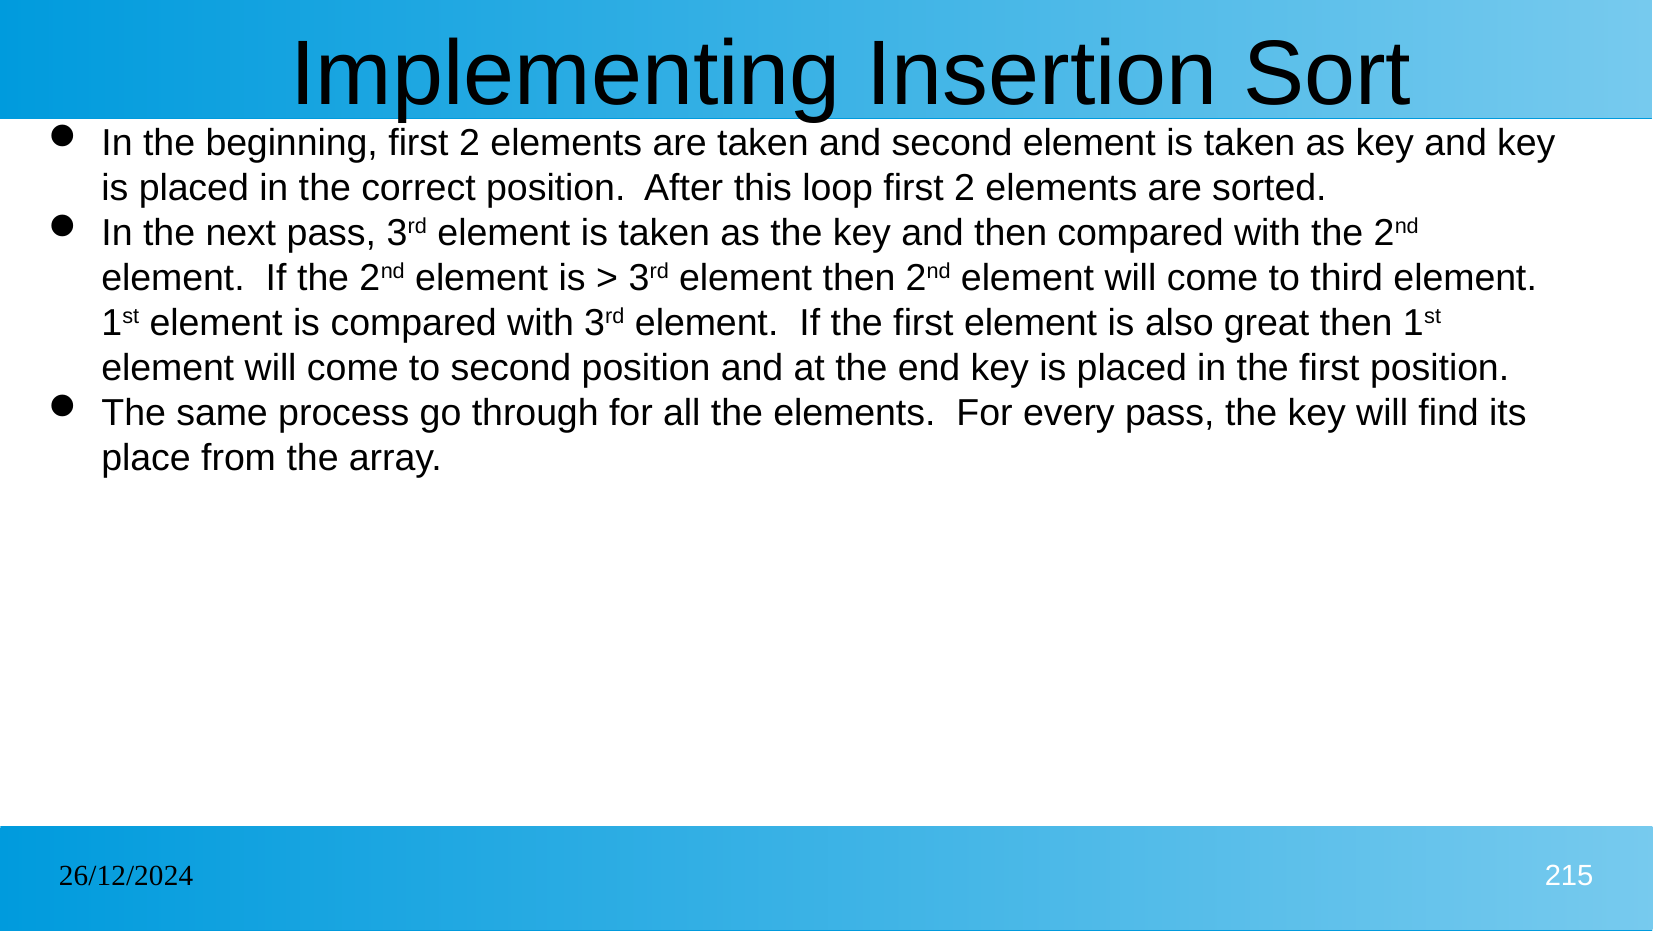

# Implementing Insertion Sort
In the beginning, first 2 elements are taken and second element is taken as key and key is placed in the correct position.  After this loop first 2 elements are sorted.
In the next pass, 3rd element is taken as the key and then compared with the 2nd element.  If the 2nd element is > 3rd element then 2nd element will come to third element.  1st element is compared with 3rd element.  If the first element is also great then 1st element will come to second position and at the end key is placed in the first position.
The same process go through for all the elements.  For every pass, the key will find its place from the array.
26/12/2024
215